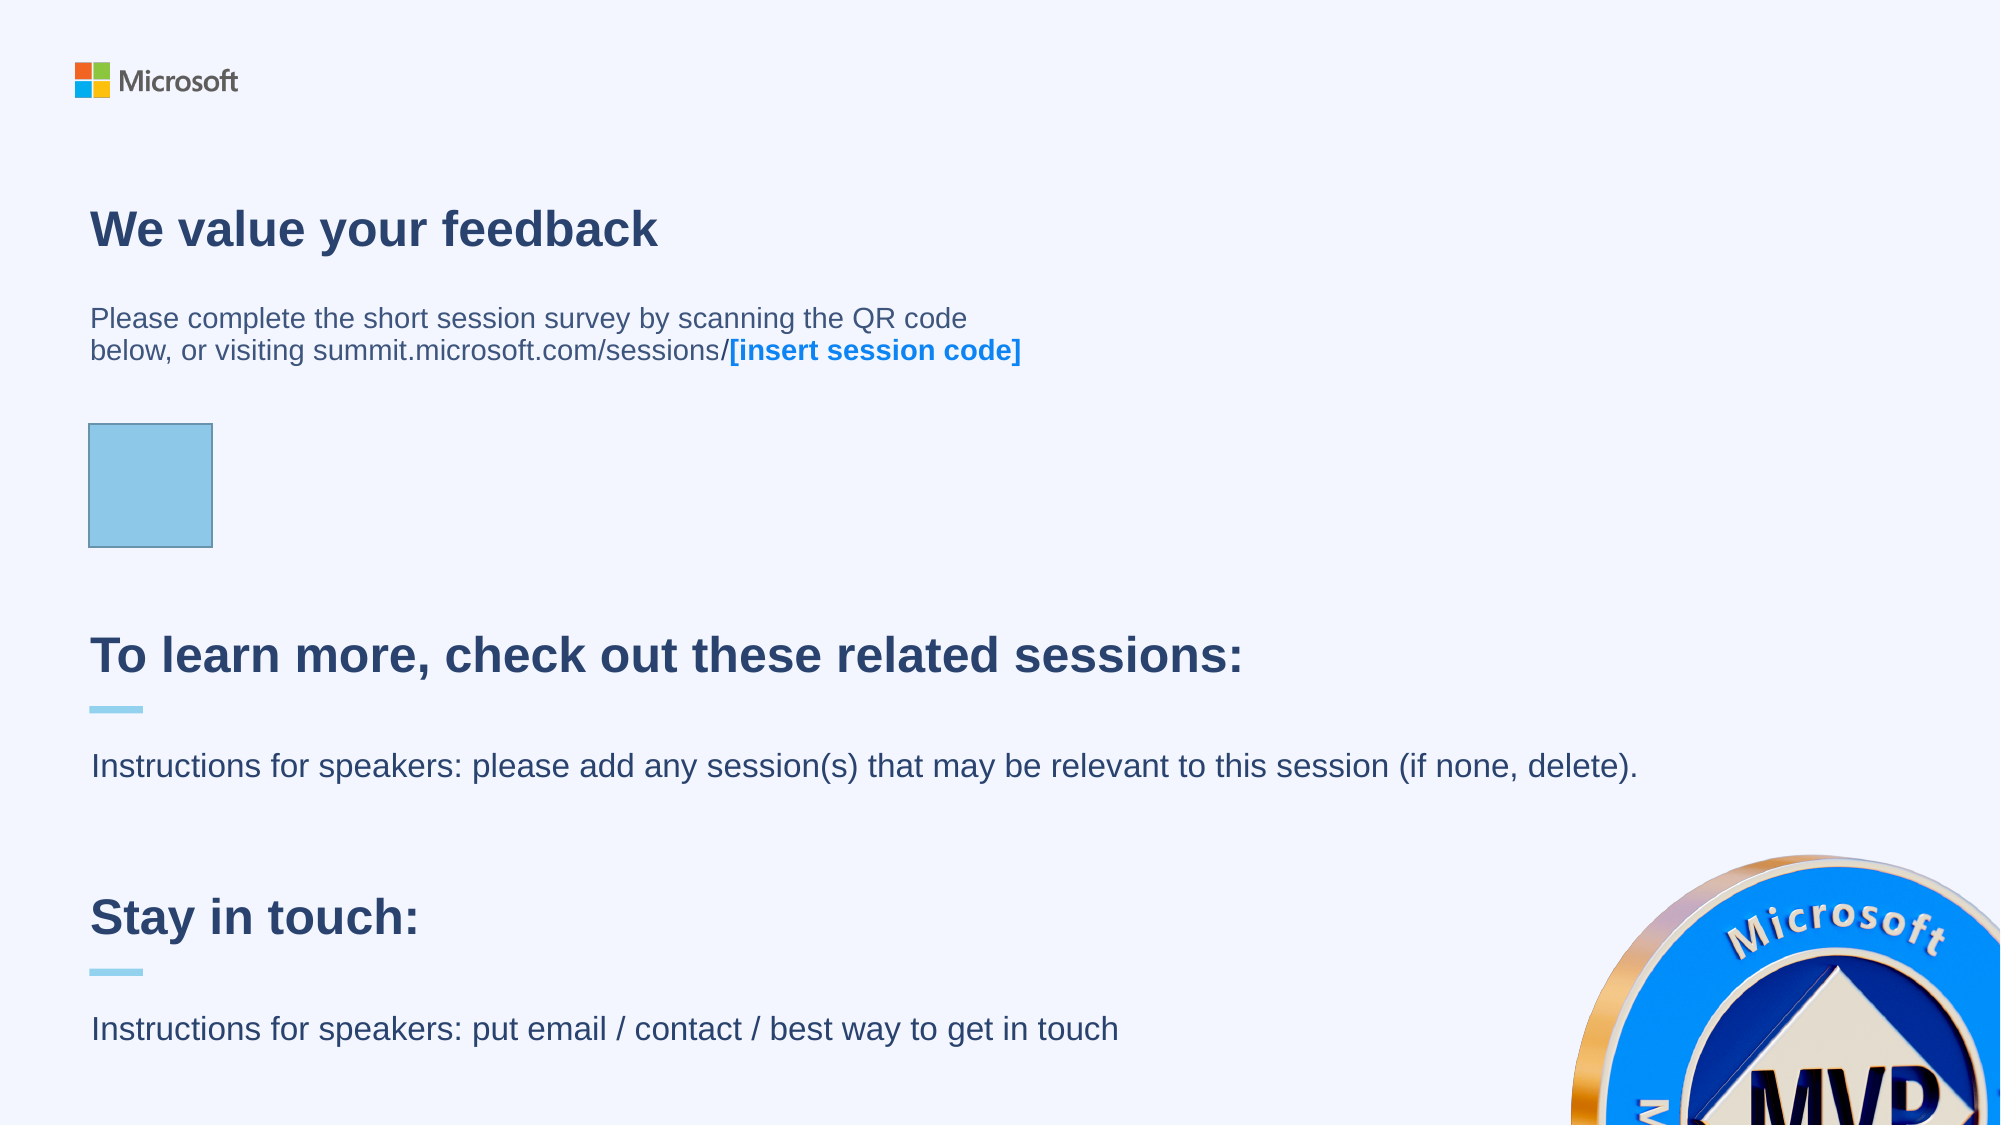

# We value your feedback
Please complete the short session survey by scanning the QR code below, or visiting summit.microsoft.com/sessions/[insert session code]

To learn more, check out these related sessions:

Instructions for speakers: please add any session(s) that may be relevant to this session (if none, delete).
Stay in touch:

Instructions for speakers: put email / contact / best way to get in touch